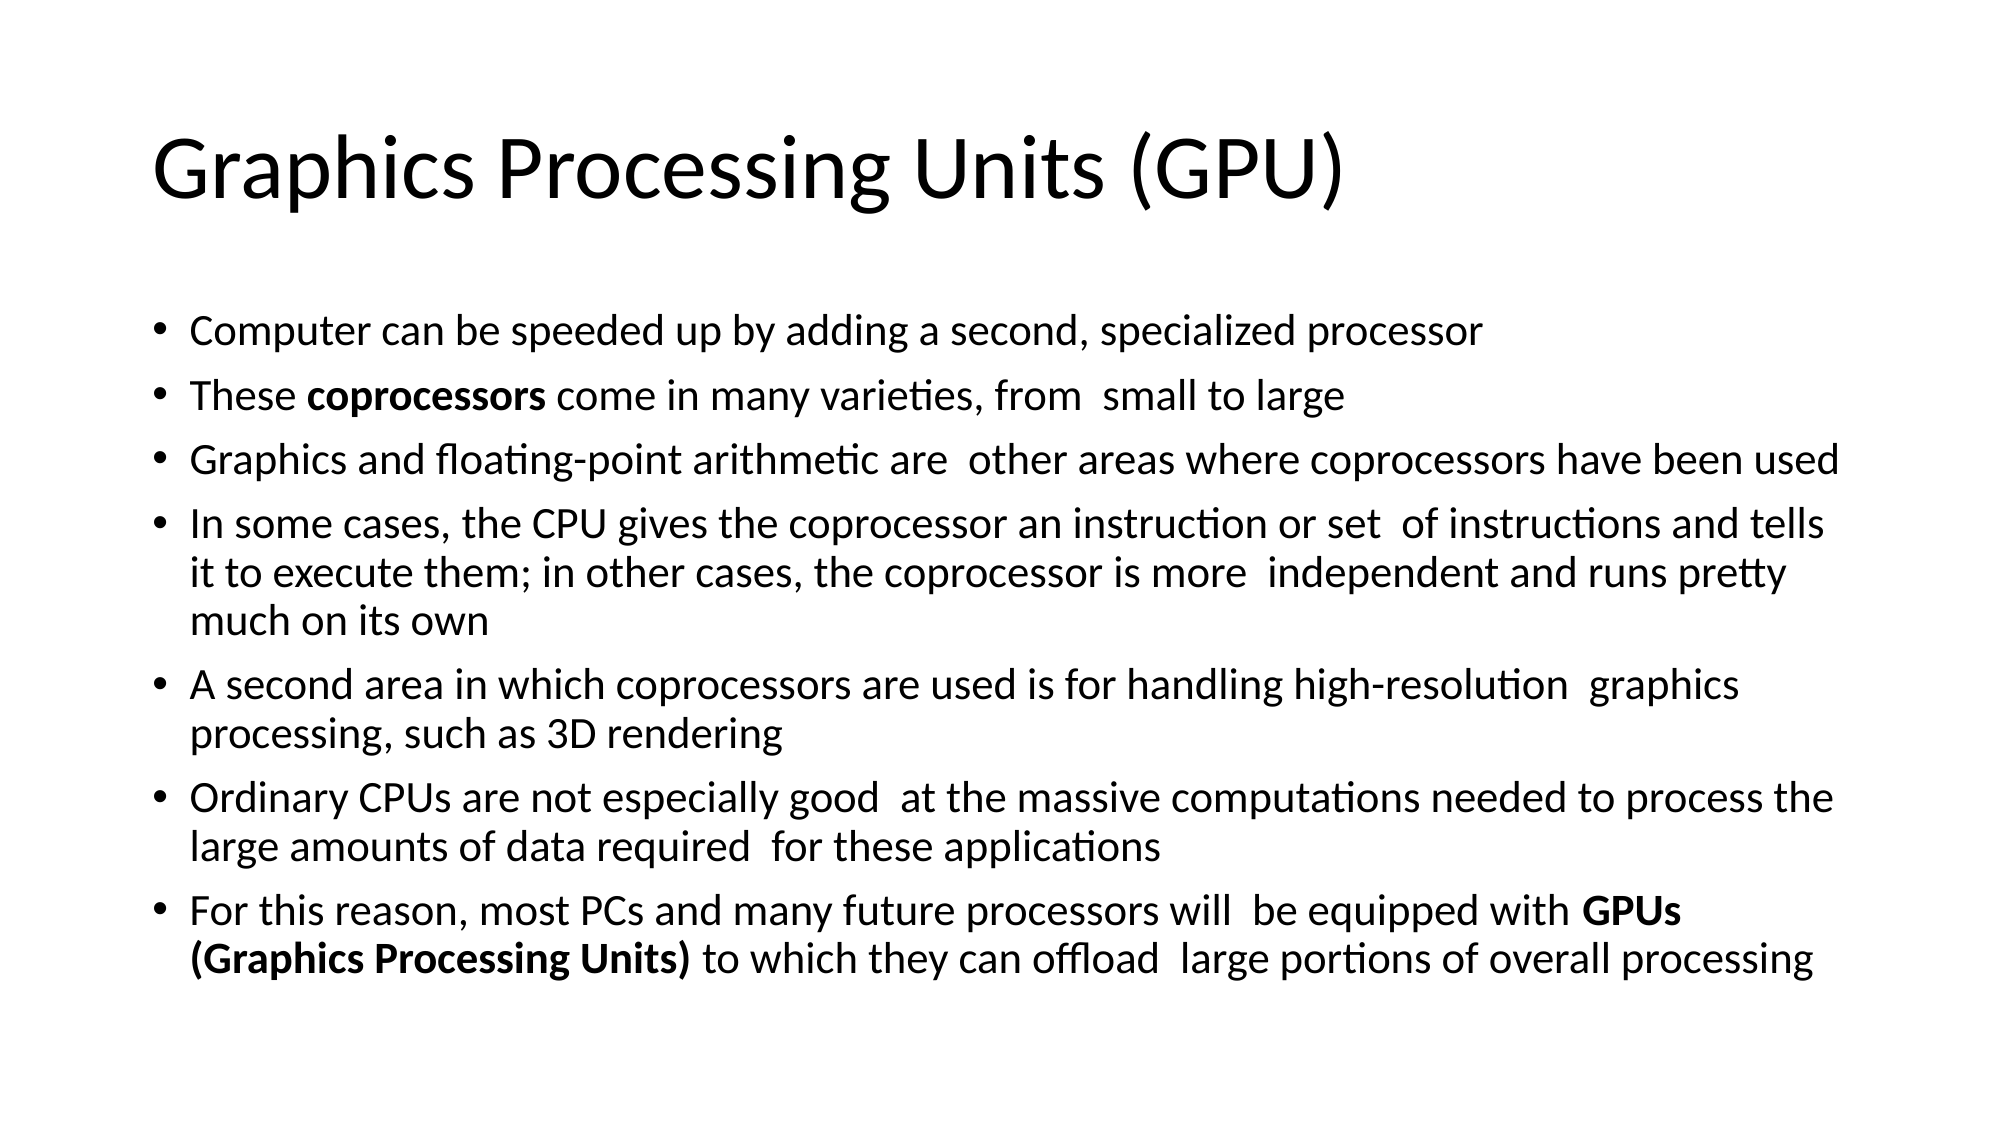

# Graphics Processing Units (GPU)
Computer can be speeded up by adding a second, specialized processor
These coprocessors come in many varieties, from  small to large
Graphics and floating-point arithmetic are  other areas where coprocessors have been used
In some cases, the CPU gives the coprocessor an instruction or set  of instructions and tells it to execute them; in other cases, the coprocessor is more  independent and runs pretty much on its own
A second area in which coprocessors are used is for handling high-resolution  graphics processing, such as 3D rendering
Ordinary CPUs are not especially good  at the massive computations needed to process the large amounts of data required  for these applications
For this reason, most PCs and many future processors will  be equipped with GPUs (Graphics Processing Units) to which they can offload  large portions of overall processing